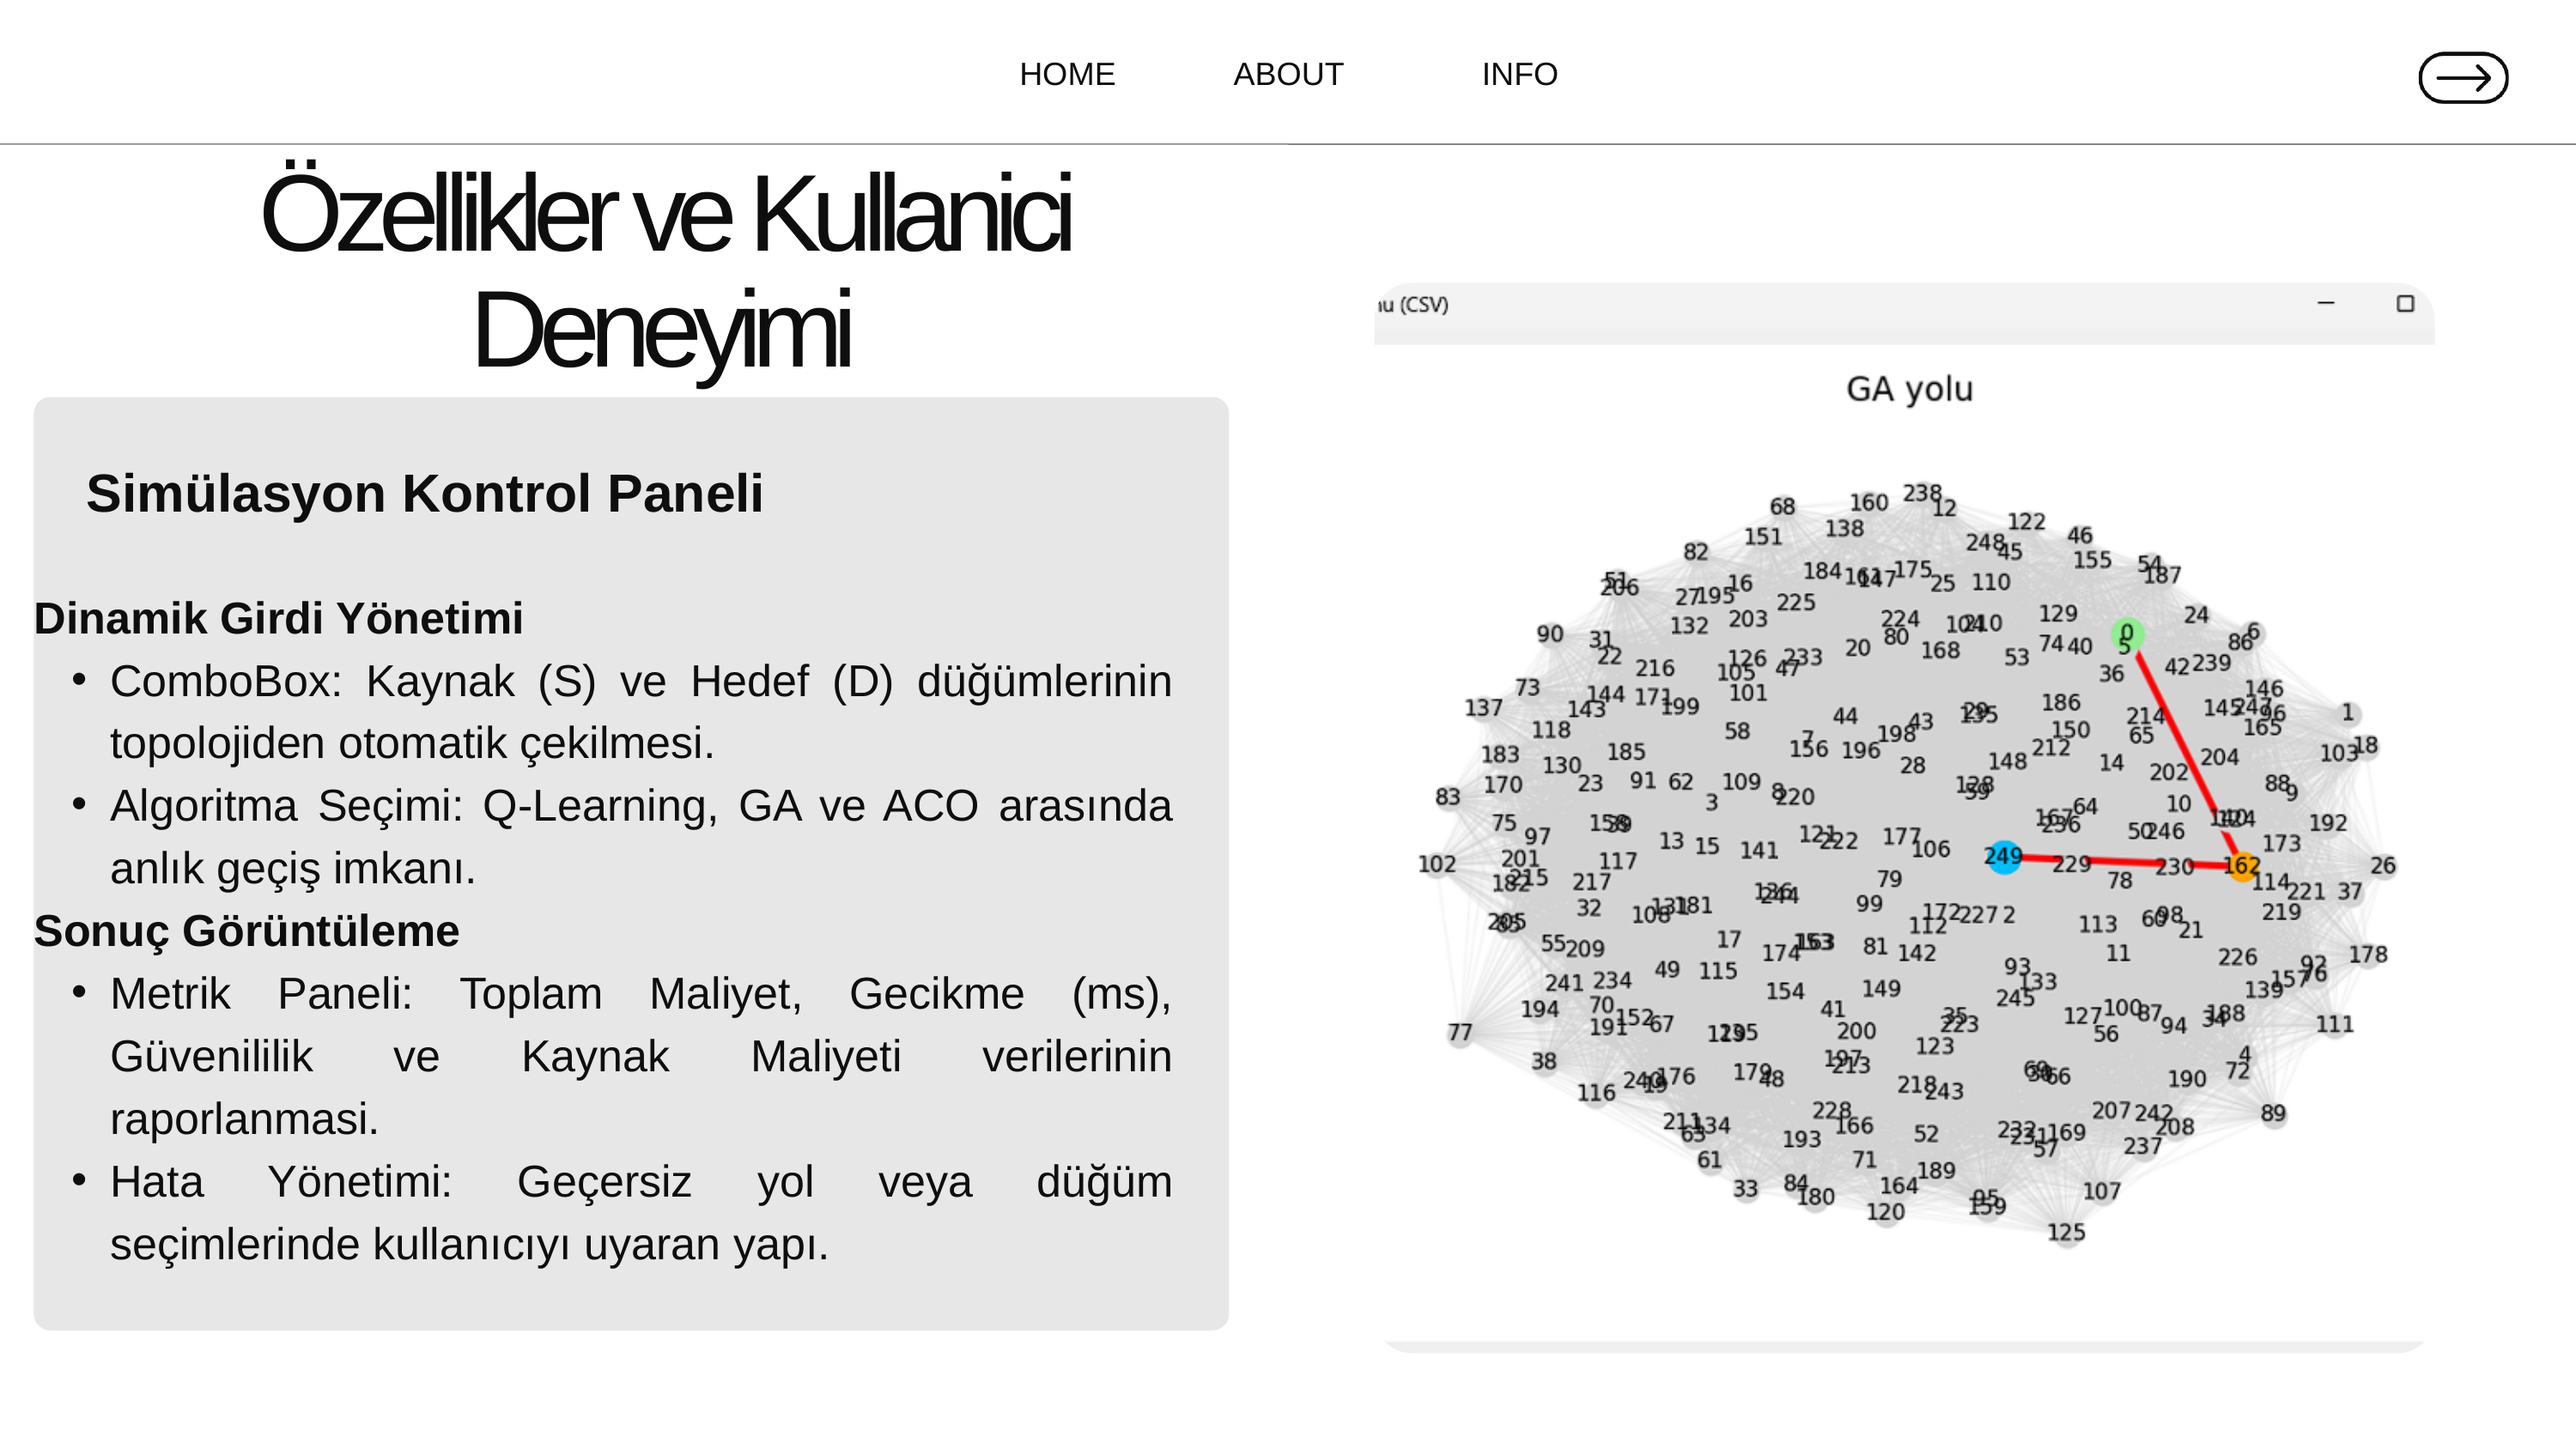

HOME
ABOUT
INFO

Özellikler ve Kullanici Deneyimi

Simülasyon Kontrol Paneli
Dinamik Girdi Yönetimi
ComboBox: Kaynak (S) ve Hedef (D) düğümlerinin topolojiden otomatik çekilmesi.
Algoritma Seçimi: Q-Learning, GA ve ACO arasında anlık geçiş imkanı.
Sonuç Görüntüleme
Metrik Paneli: Toplam Maliyet, Gecikme (ms), Güvenililik ve Kaynak Maliyeti verilerinin raporlanmasi.
Hata Yönetimi: Geçersiz yol veya düğüm seçimlerinde kullanıcıyı uyaran yapı.